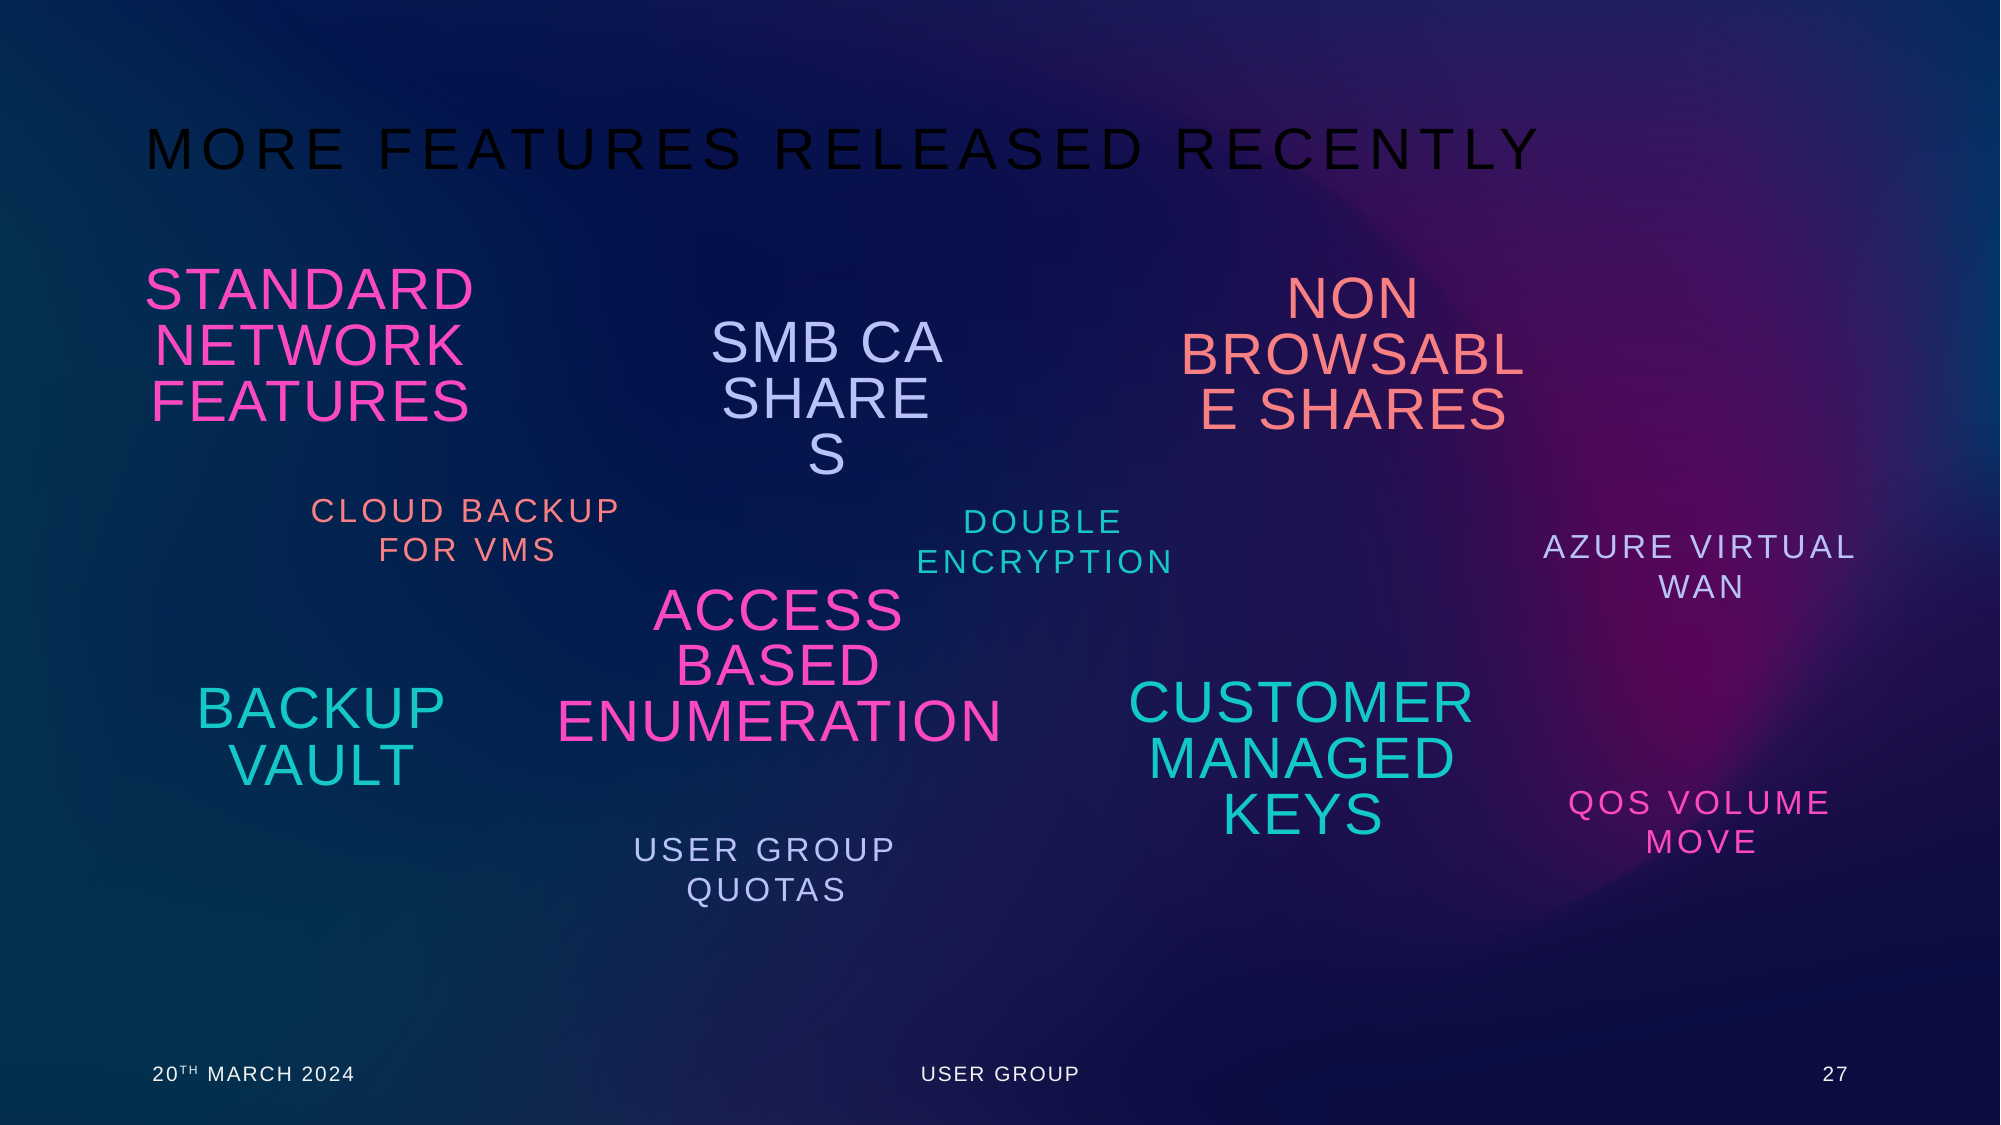

# More features released recently
Non Browsable Shares
Standard Network Features
SMB CA Shares
Cloud Backup for VMs
Double Encryption
Azure Virtual WAN
Access Based Enumeration
Backup Vault
Customer Managed Keys
QoS Volume Move
User Group Quotas
20th march 2024
User group
27